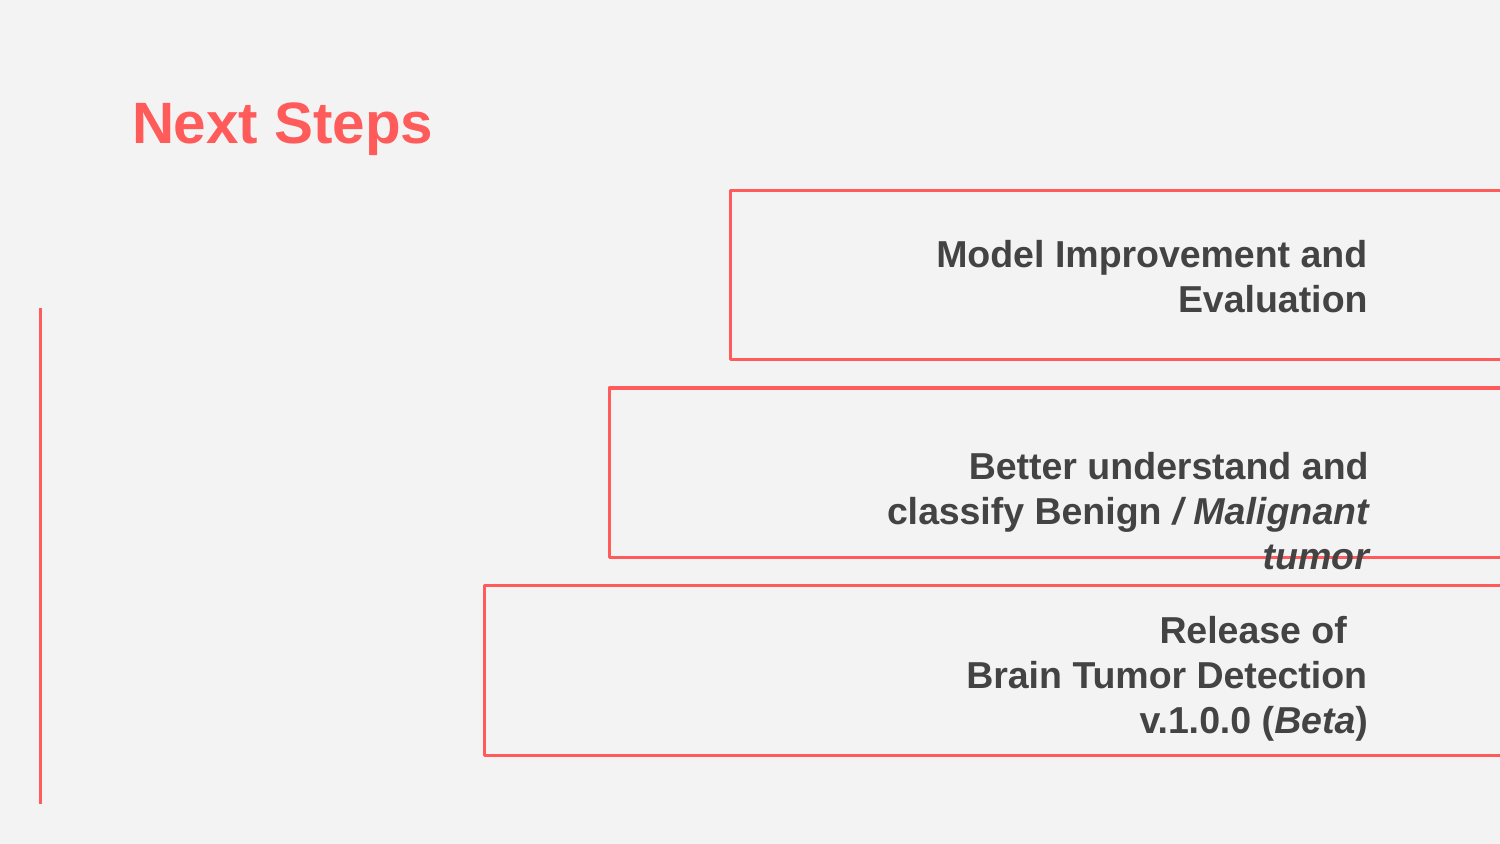

# Next Steps

Model Improvement and Evaluation

Better understand and classify Benign / Malignant tumor

Release of
Brain Tumor Detection v.1.0.0 (Beta)